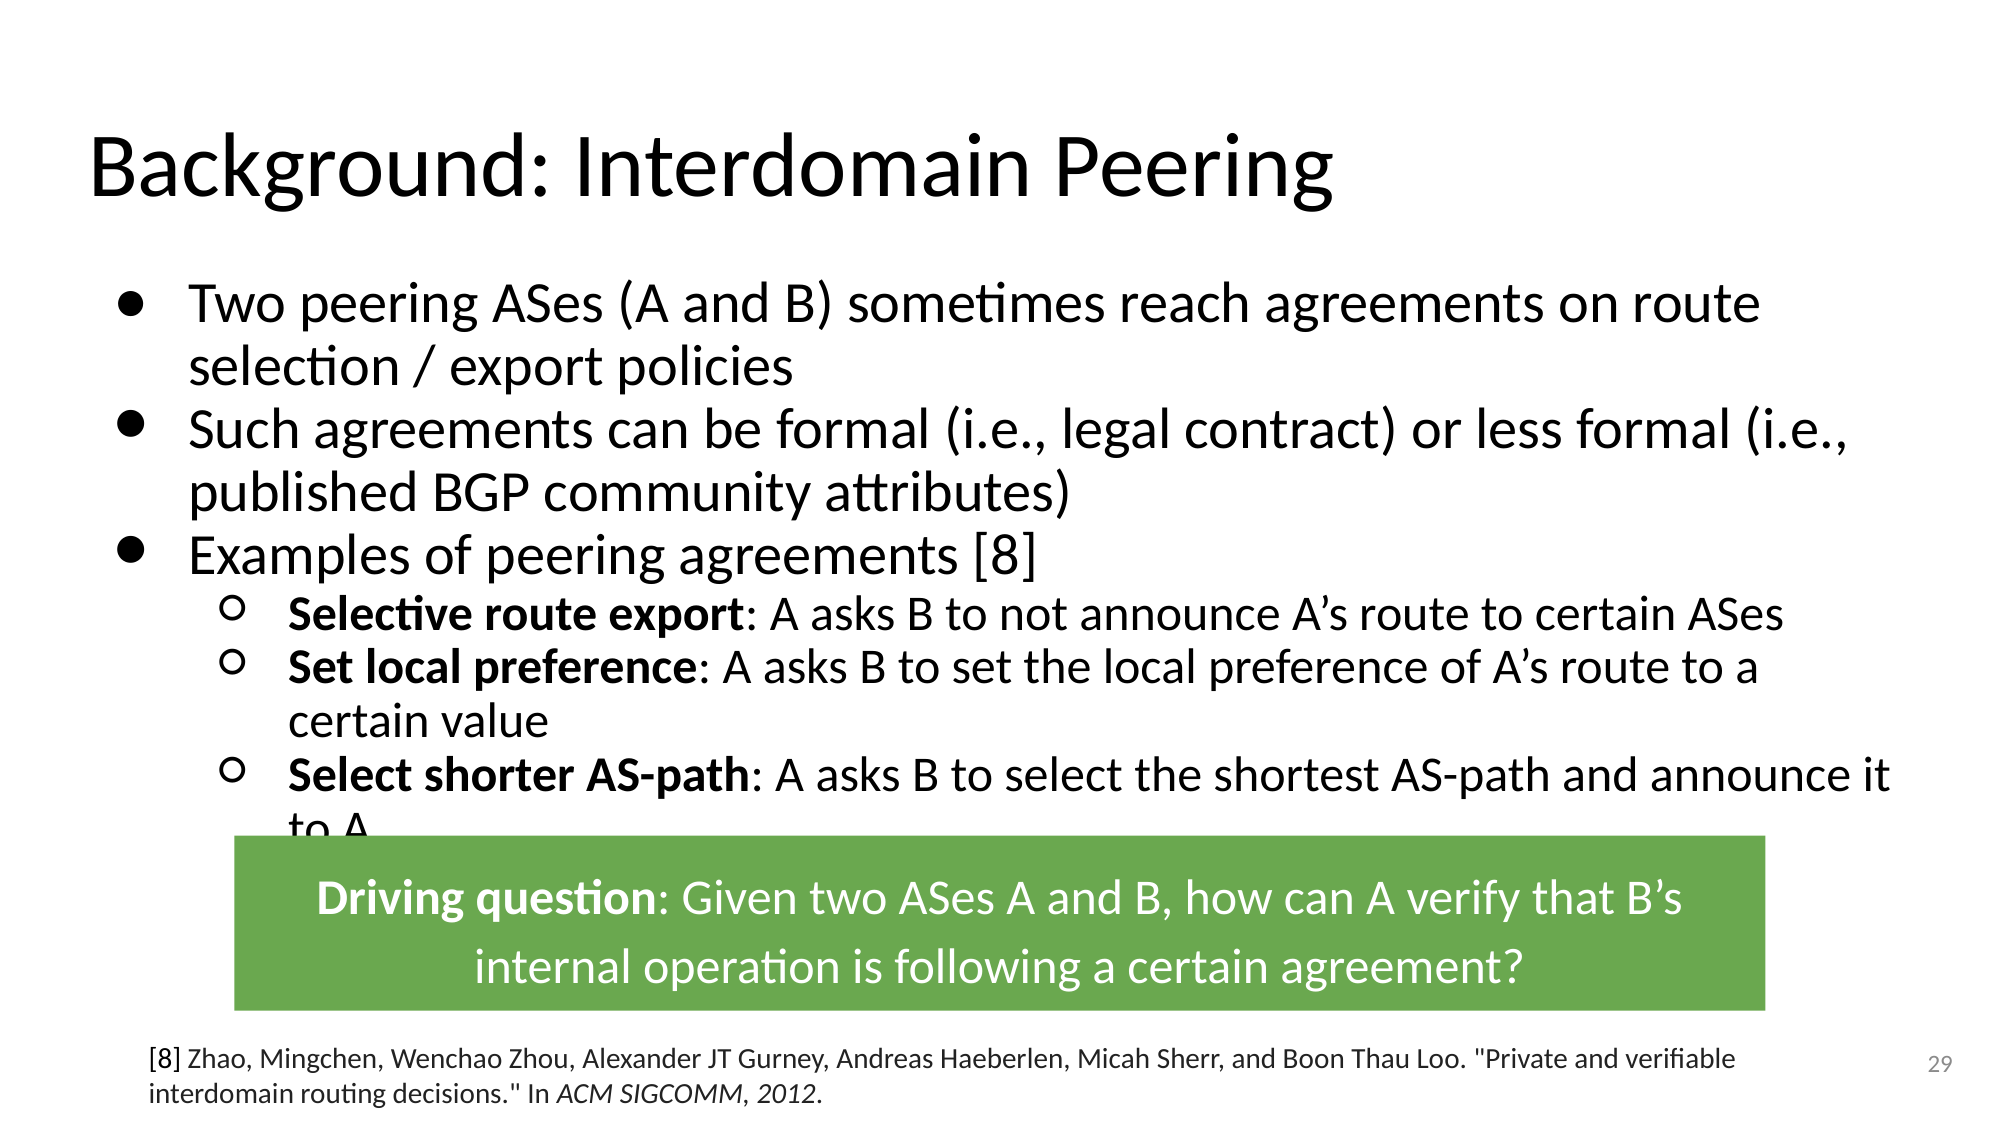

# Background: Interdomain Peering
Two peering ASes (A and B) sometimes reach agreements on route selection / export policies
Such agreements can be formal (i.e., legal contract) or less formal (i.e., published BGP community attributes)
Examples of peering agreements [8]
Selective route export: A asks B to not announce A’s route to certain ASes
Set local preference: A asks B to set the local preference of A’s route to a certain value
Select shorter AS-path: A asks B to select the shortest AS-path and announce it to A

Driving question: Given two ASes A and B, how can A verify that B’s internal operation is following a certain agreement?
[8] Zhao, Mingchen, Wenchao Zhou, Alexander JT Gurney, Andreas Haeberlen, Micah Sherr, and Boon Thau Loo. "Private and verifiable interdomain routing decisions." In ACM SIGCOMM, 2012.
29